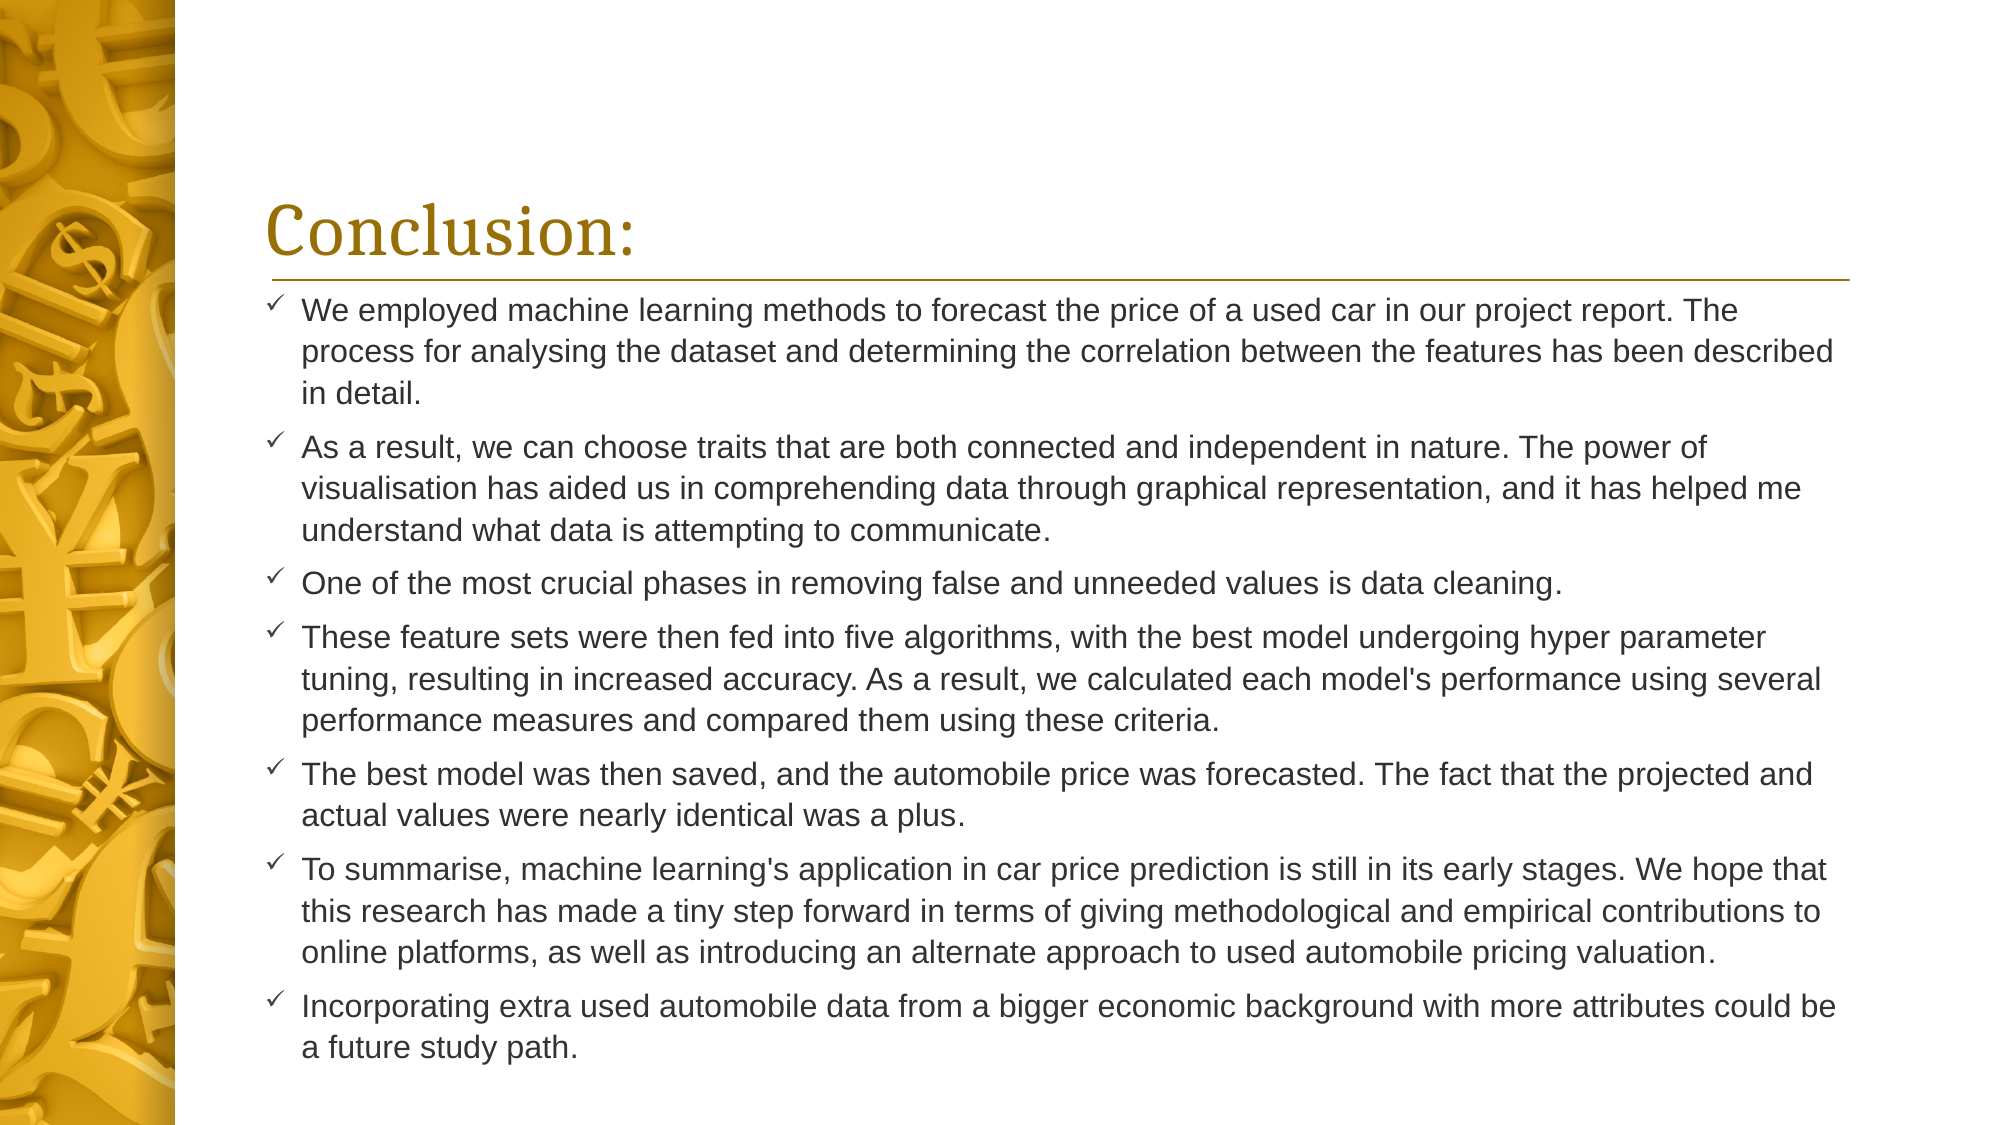

# Conclusion:
We employed machine learning methods to forecast the price of a used car in our project report. The process for analysing the dataset and determining the correlation between the features has been described in detail.
As a result, we can choose traits that are both connected and independent in nature. The power of visualisation has aided us in comprehending data through graphical representation, and it has helped me understand what data is attempting to communicate.
One of the most crucial phases in removing false and unneeded values is data cleaning.
These feature sets were then fed into five algorithms, with the best model undergoing hyper parameter tuning, resulting in increased accuracy. As a result, we calculated each model's performance using several performance measures and compared them using these criteria.
The best model was then saved, and the automobile price was forecasted. The fact that the projected and actual values were nearly identical was a plus.
To summarise, machine learning's application in car price prediction is still in its early stages. We hope that this research has made a tiny step forward in terms of giving methodological and empirical contributions to online platforms, as well as introducing an alternate approach to used automobile pricing valuation.
Incorporating extra used automobile data from a bigger economic background with more attributes could be a future study path.